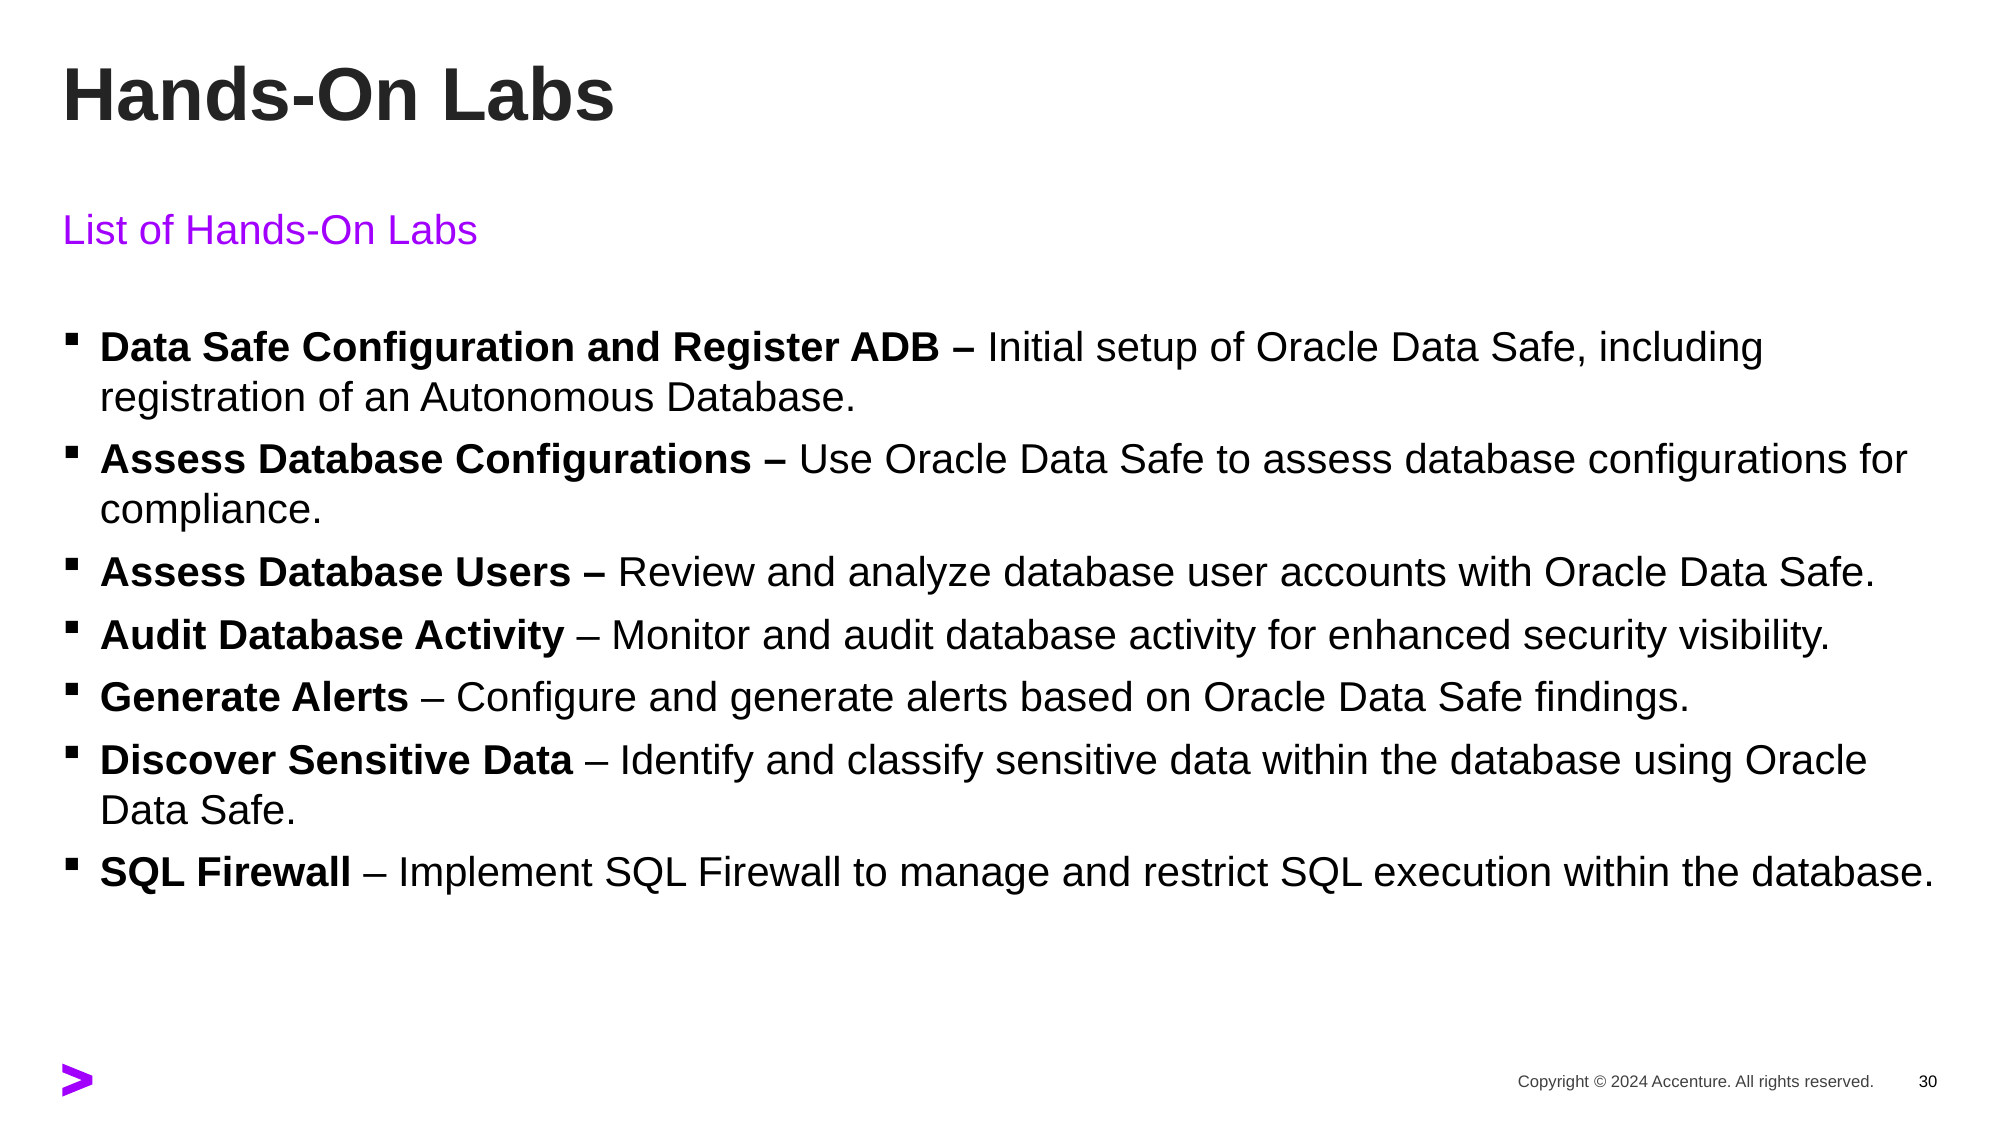

# Hands-On Labs
List of Hands-On Labs
Data Safe Configuration and Register ADB – Initial setup of Oracle Data Safe, including registration of an Autonomous Database.
Assess Database Configurations – Use Oracle Data Safe to assess database configurations for compliance.
Assess Database Users – Review and analyze database user accounts with Oracle Data Safe.
Audit Database Activity – Monitor and audit database activity for enhanced security visibility.
Generate Alerts – Configure and generate alerts based on Oracle Data Safe findings.
Discover Sensitive Data – Identify and classify sensitive data within the database using Oracle Data Safe.
SQL Firewall – Implement SQL Firewall to manage and restrict SQL execution within the database.
Copyright © 2024 Accenture. All rights reserved.
30